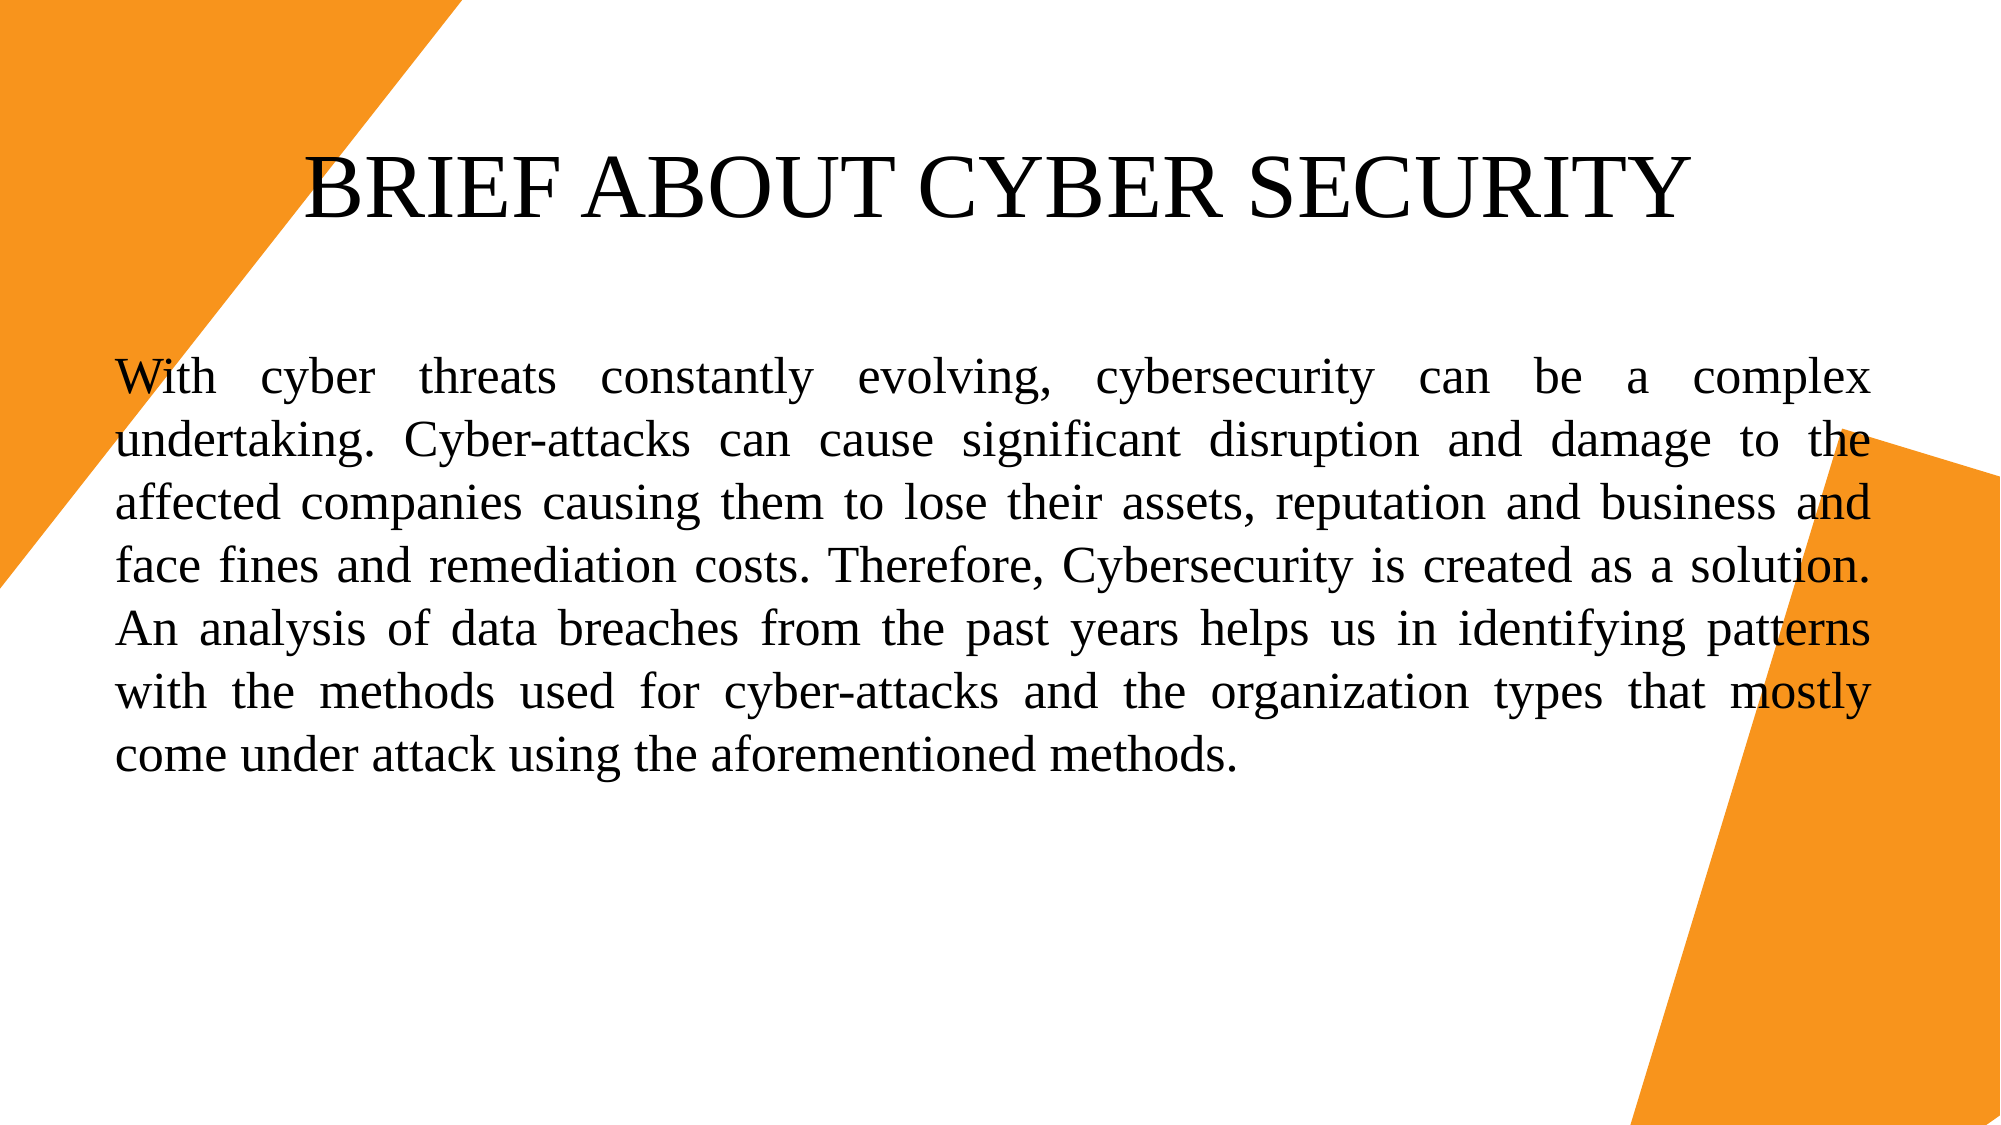

# BRIEF ABOUT CYBER SECURITY
With cyber threats constantly evolving, cybersecurity can be a complex undertaking. Cyber-attacks can cause significant disruption and damage to the affected companies causing them to lose their assets, reputation and business and face fines and remediation costs. Therefore, Cybersecurity is created as a solution. An analysis of data breaches from the past years helps us in identifying patterns with the methods used for cyber-attacks and the organization types that mostly come under attack using the aforementioned methods.